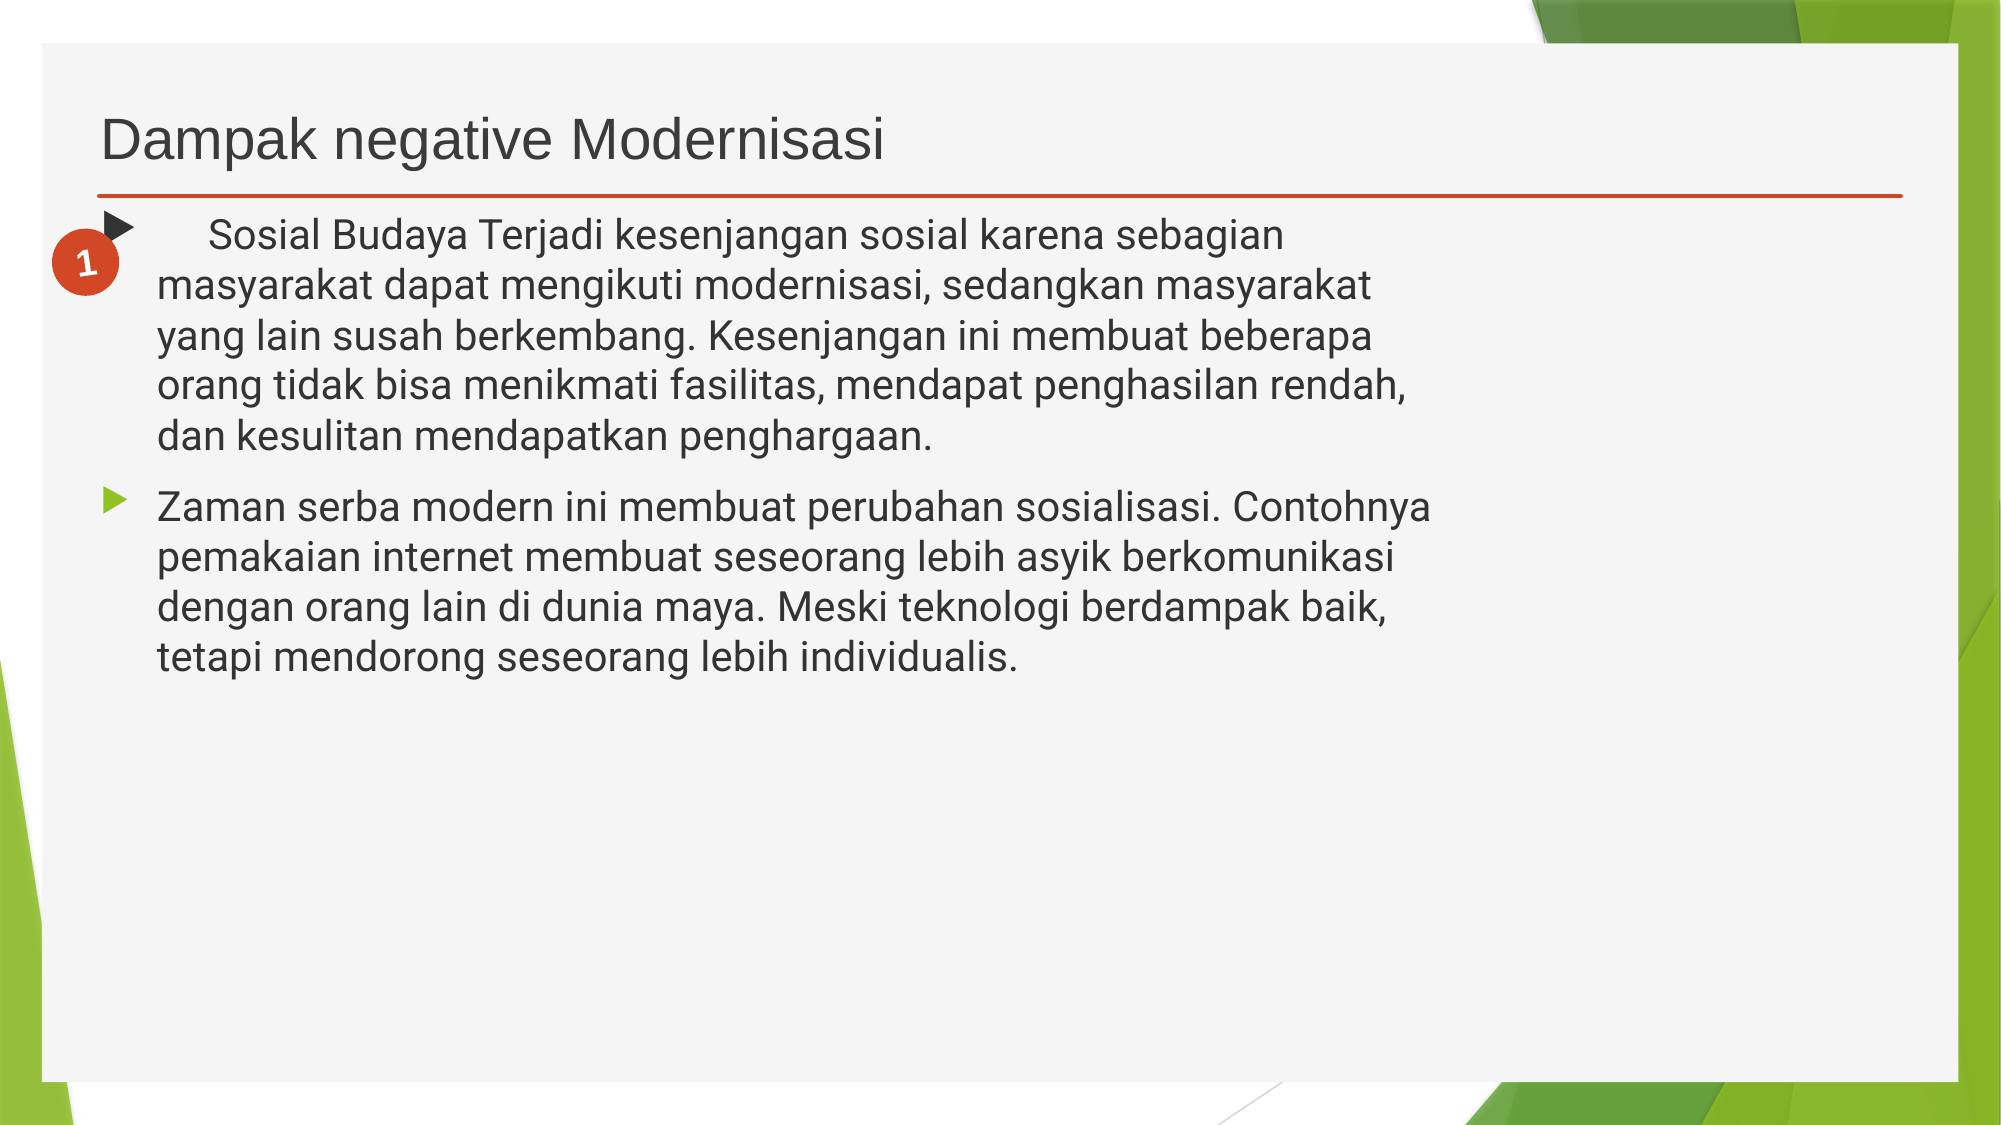

# Dampak negative Modernisasi
     Sosial Budaya Terjadi kesenjangan sosial karena sebagian masyarakat dapat mengikuti modernisasi, sedangkan masyarakat yang lain susah berkembang. Kesenjangan ini membuat beberapa orang tidak bisa menikmati fasilitas, mendapat penghasilan rendah, dan kesulitan mendapatkan penghargaan.
Zaman serba modern ini membuat perubahan sosialisasi. Contohnya pemakaian internet membuat seseorang lebih asyik berkomunikasi dengan orang lain di dunia maya. Meski teknologi berdampak baik, tetapi mendorong seseorang lebih individualis.

1